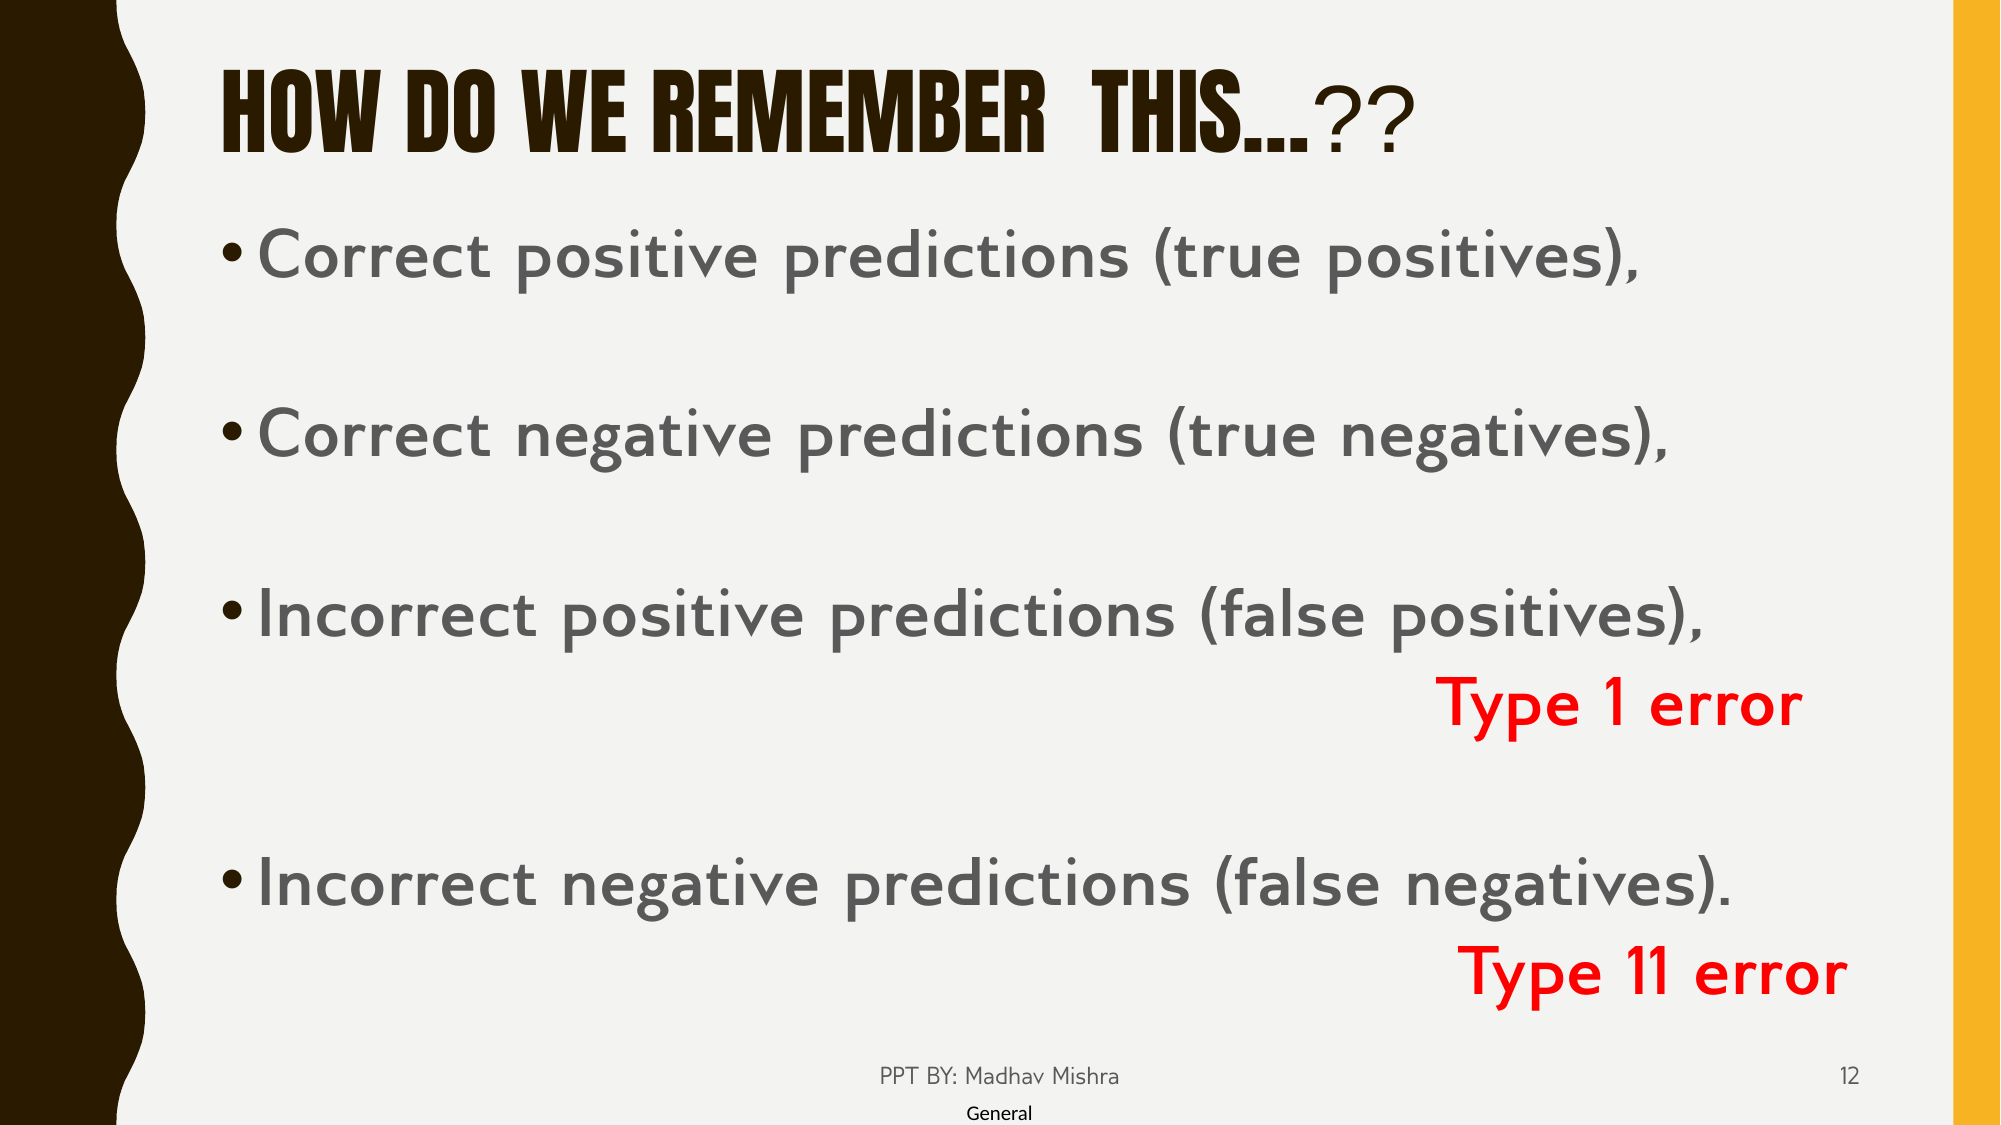

# HOW DO WE REMEMBER  THIS…??
Correct positive predictions (true positives),

Correct negative predictions (true negatives),

Incorrect positive predictions (false positives),
                                                      Type 1 error

Incorrect negative predictions (false negatives).
                                                       Type 11 error

PPT BY: Madhav Mishra
12